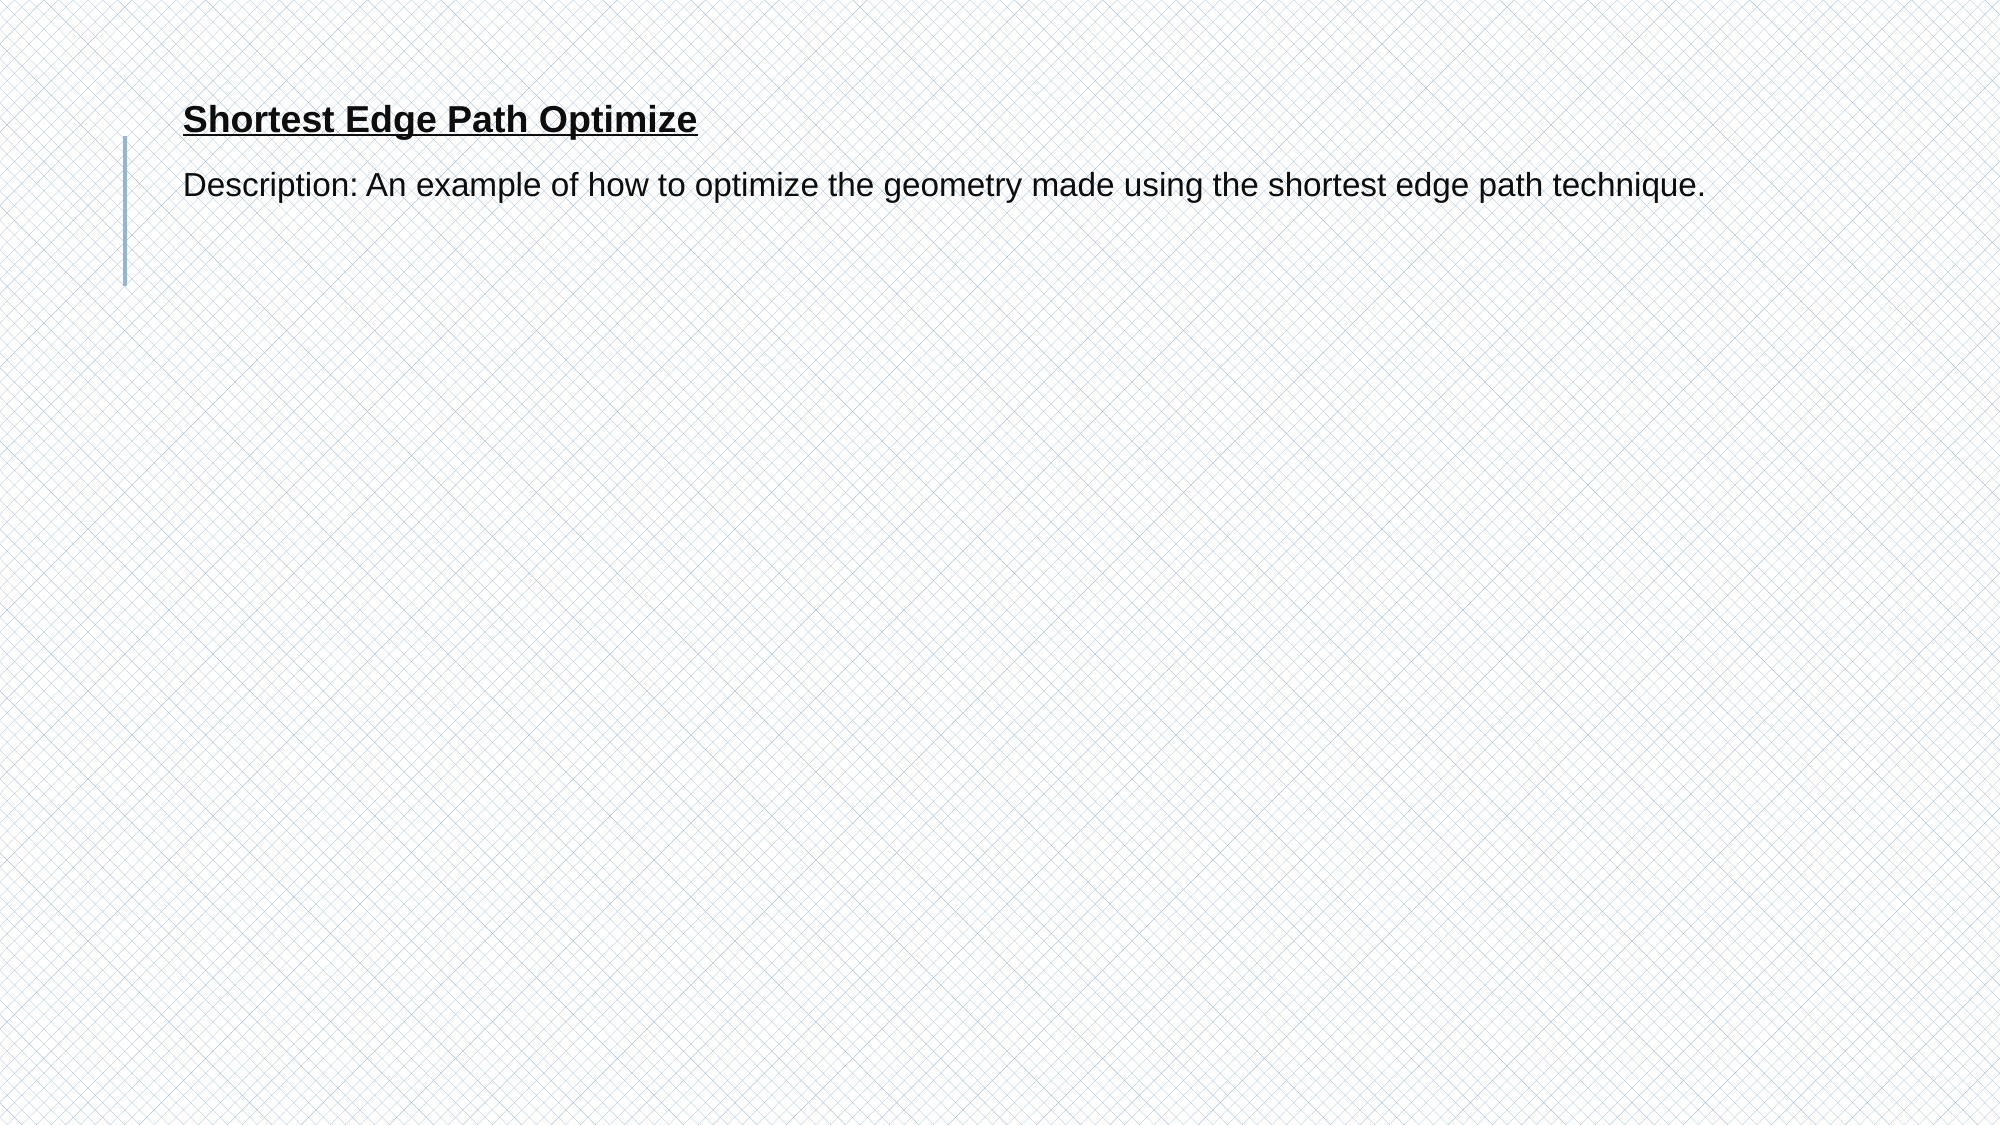

# Shortest Edge Path Optimize Description: An example of how to optimize the geometry made using the shortest edge path technique.